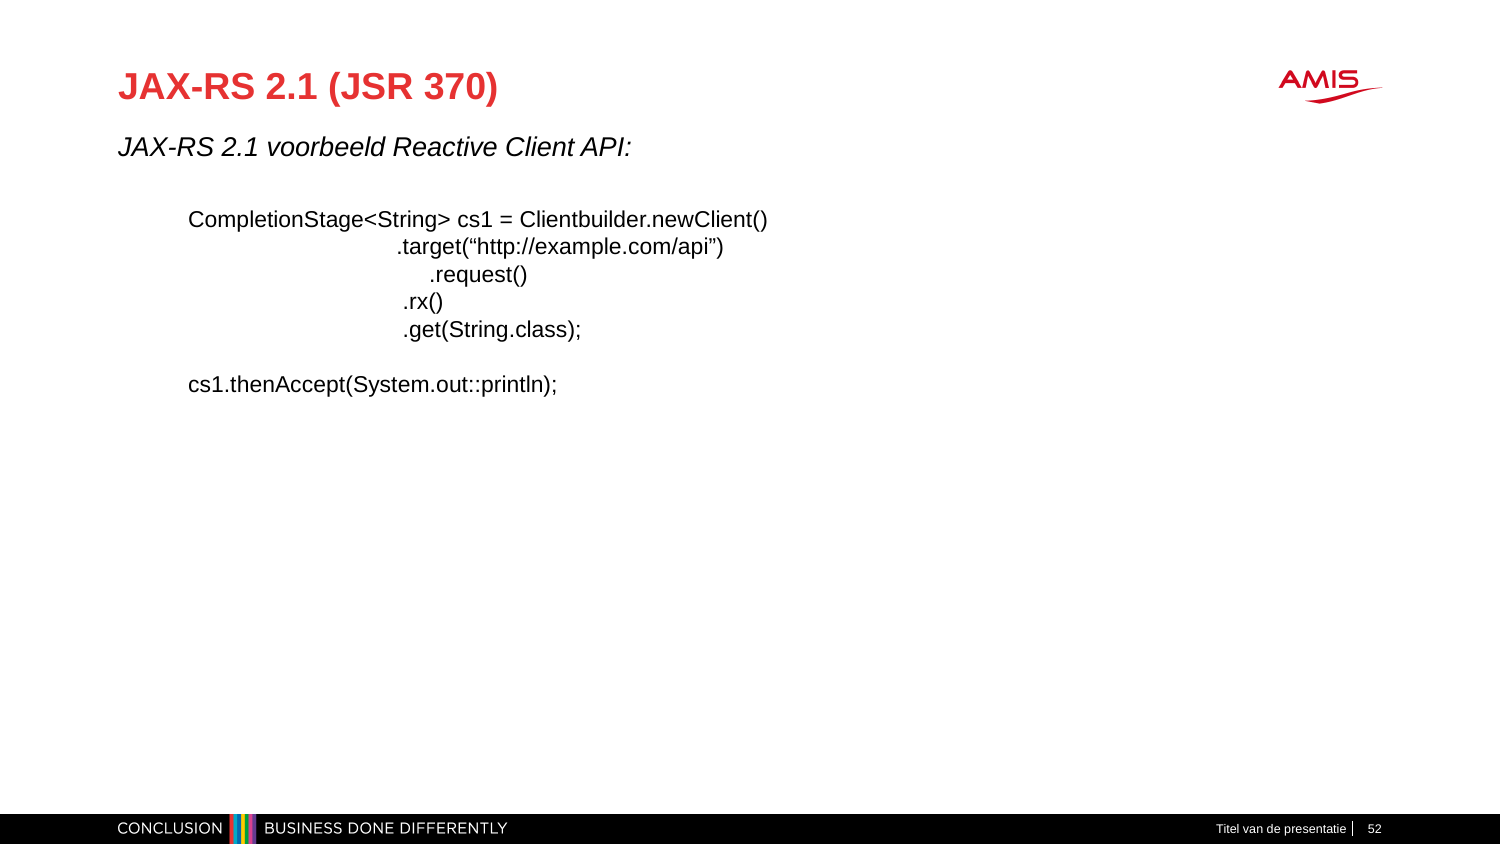

# JAX-RS 2.1 (JSR 370)
JAX-RS 2.1 voorbeeld Reactive Client API:

CompletionStage<String> cs1 = Clientbuilder.newClient()
                                .target(“http://example.com/api”)
	              .request()
                                 .rx()
                                 .get(String.class);

cs1.thenAccept(System.out::println);

Titel van de presentatie
52